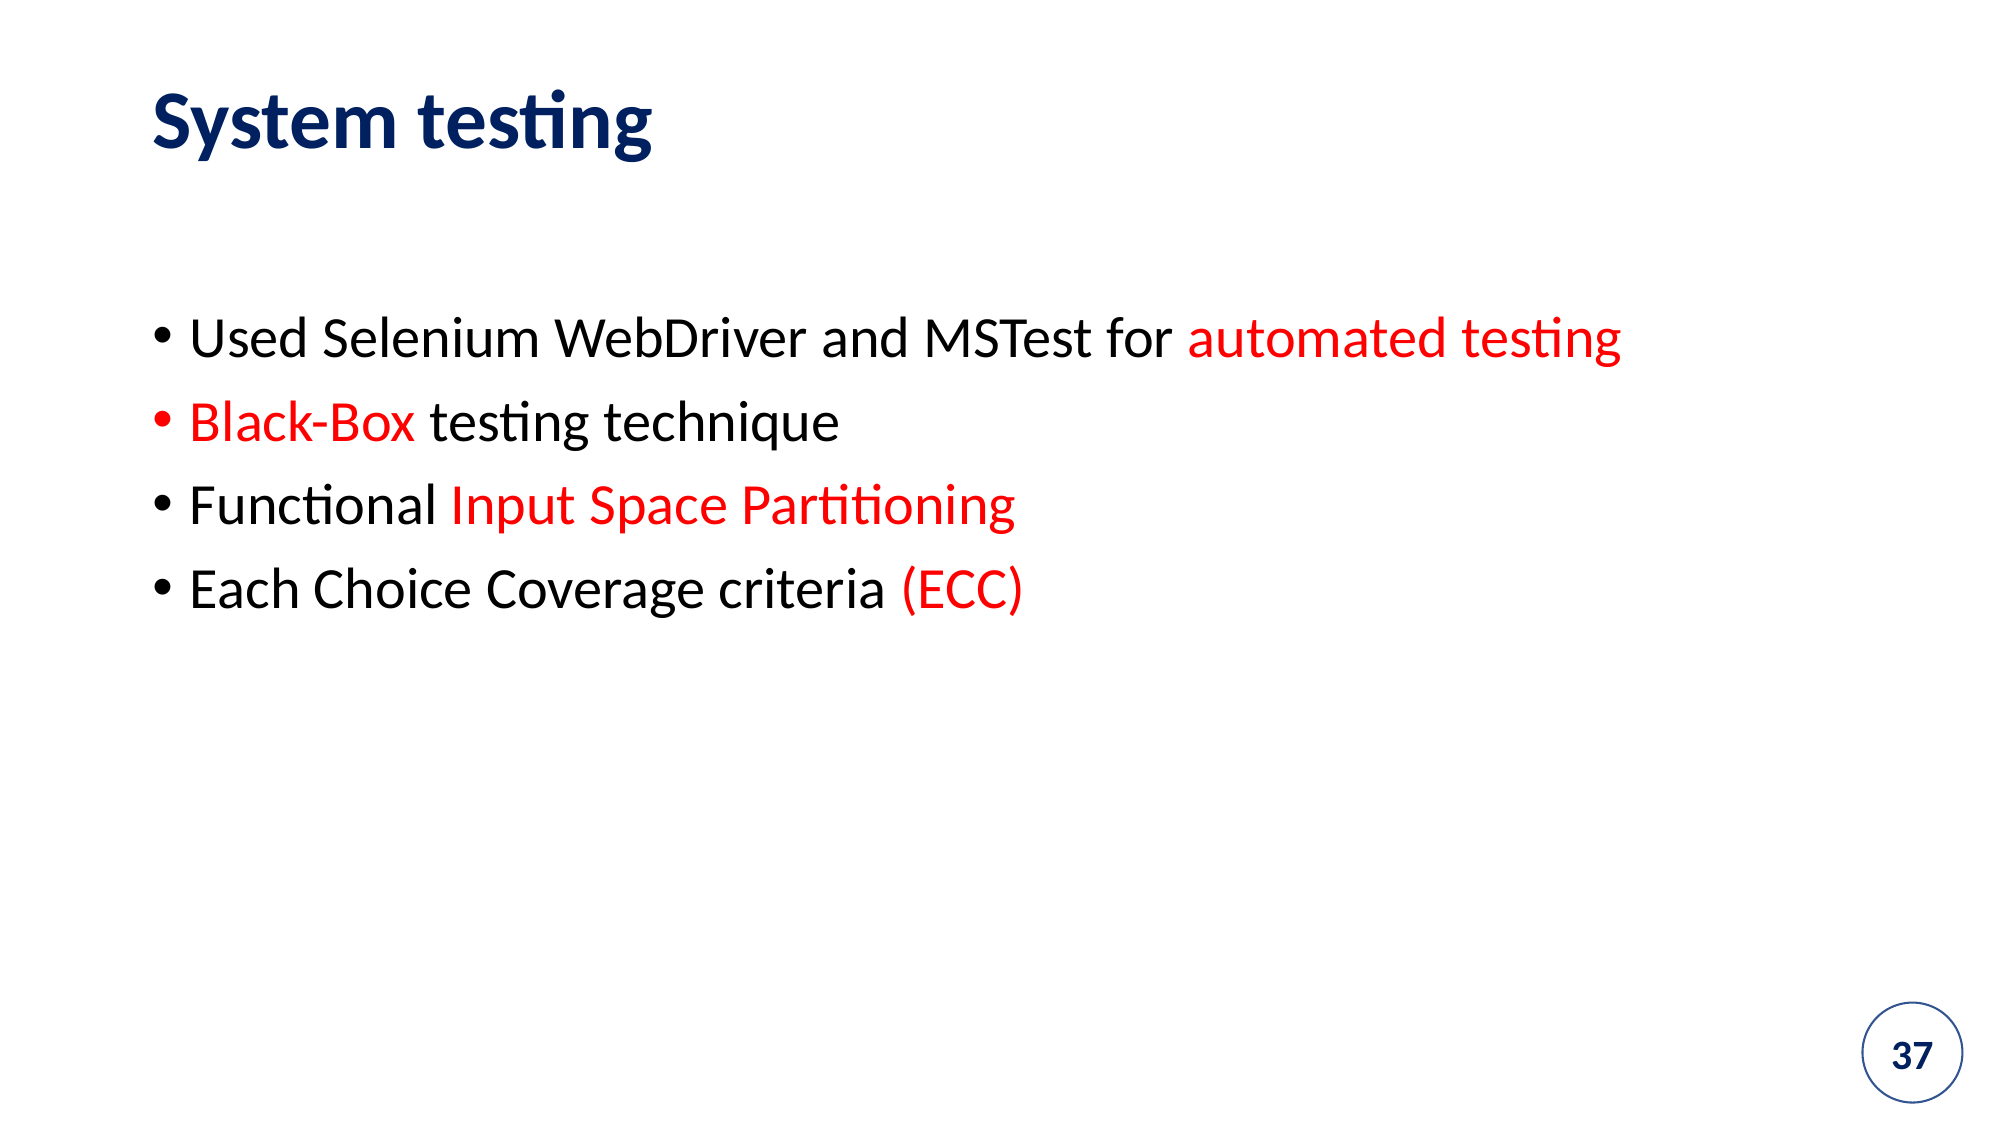

System testing
Used Selenium WebDriver and MSTest for automated testing
Black-Box testing technique
Functional Input Space Partitioning
Each Choice Coverage criteria (ECC)

37